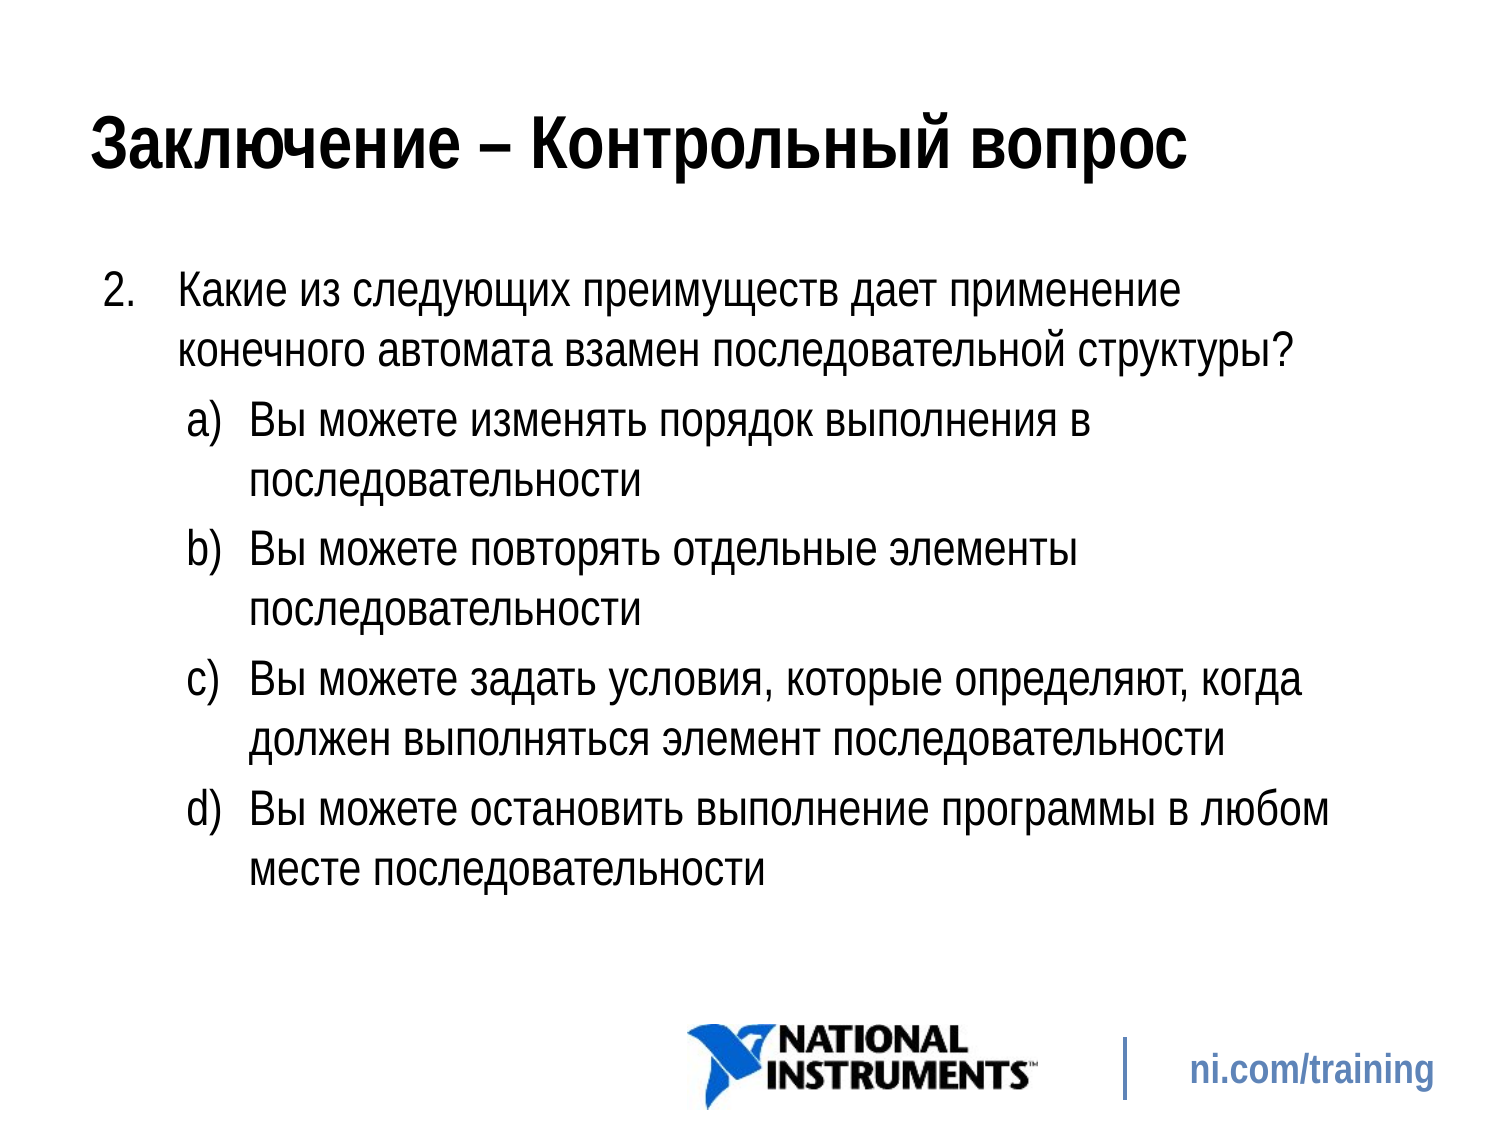

# Заключение – Контрольный вопрос
Какие из следующих преимуществ дает применение конечного автомата взамен последовательной структуры?
Вы можете изменять порядок выполнения в последовательности
Вы можете повторять отдельные элементы последовательности
Вы можете задать условия, которые определяют, когда должен выполняться элемент последовательности
Вы можете остановить выполнение программы в любом месте последовательности
303